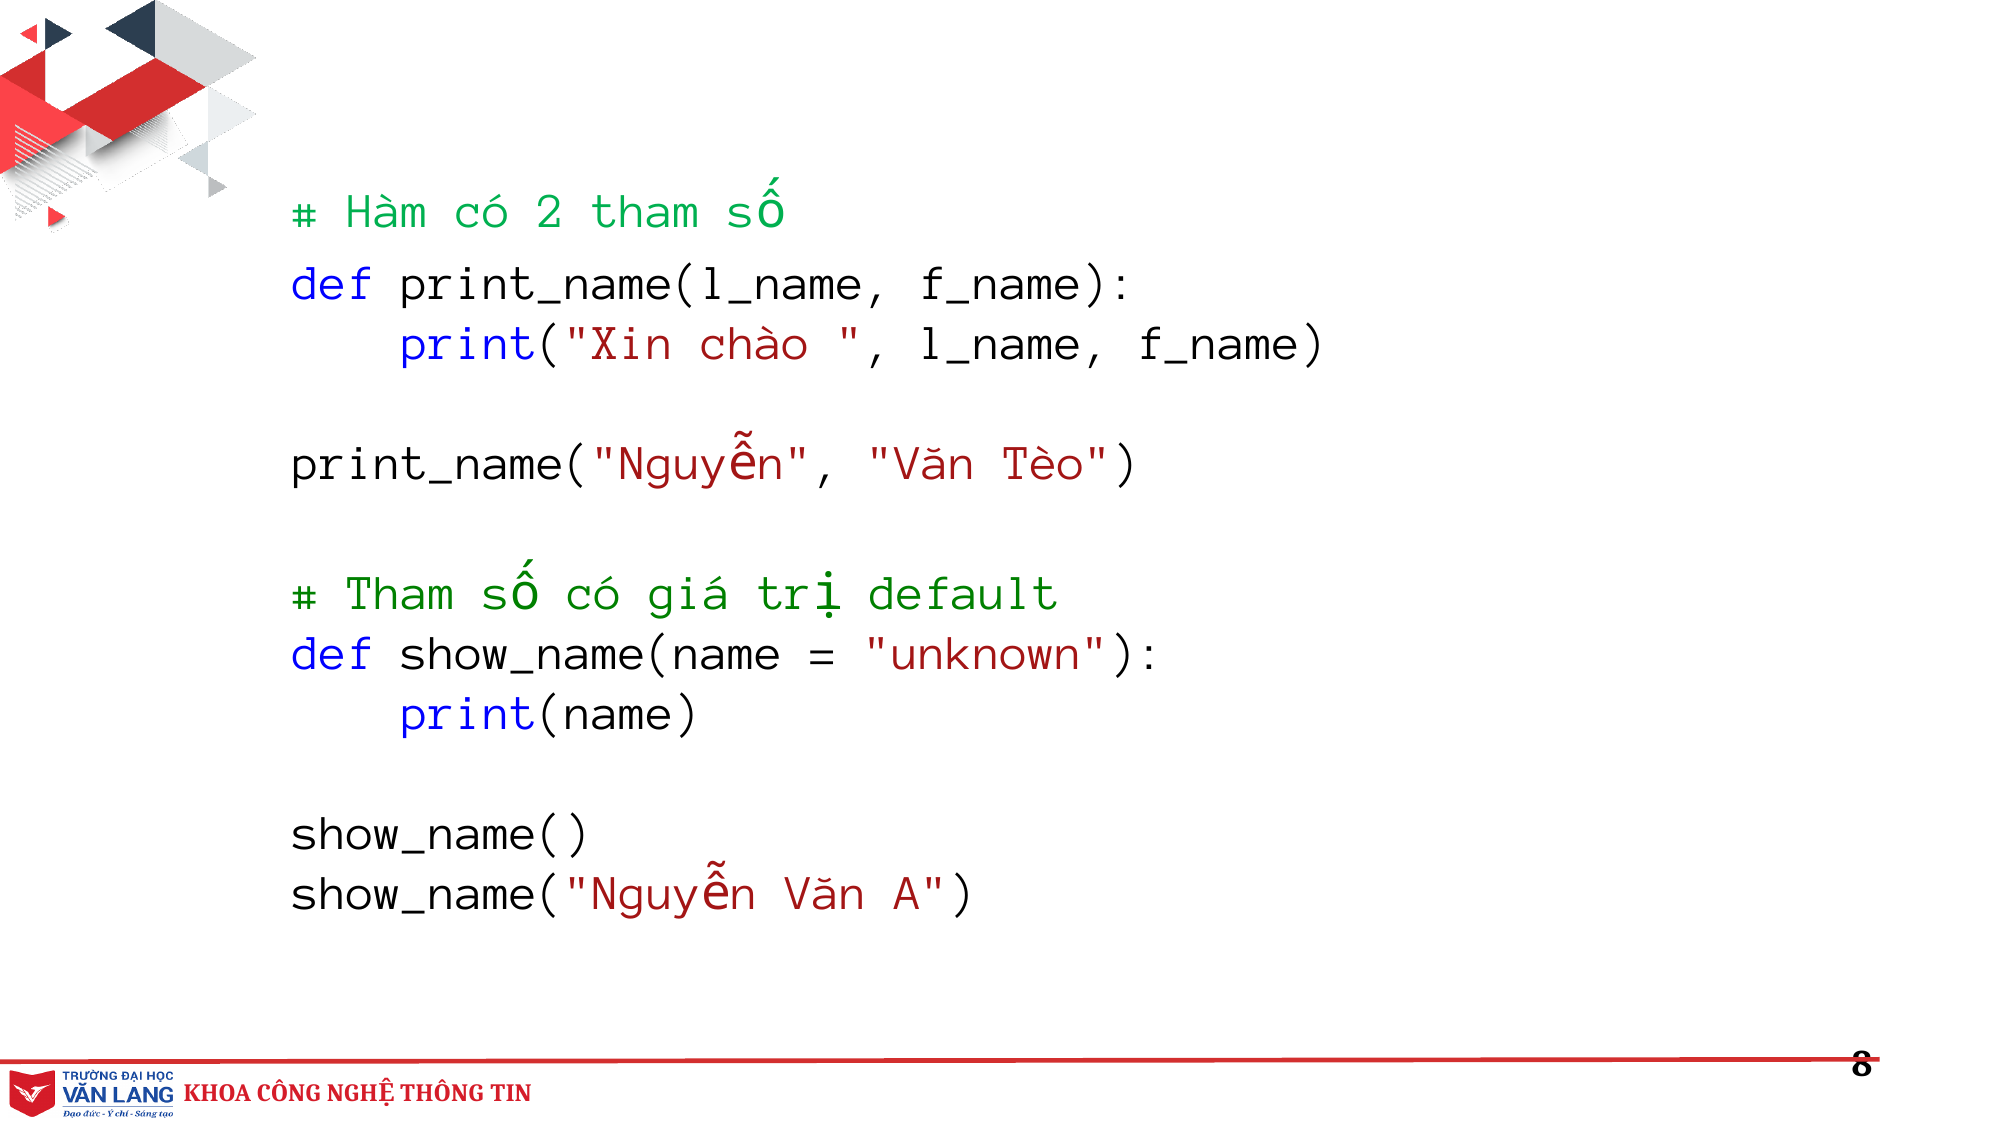

# Hàm có 2 tham số def print_name(l_name, f_name):
    print("Xin chào ", l_name, f_name)
print_name("Nguyễn", "Văn Tèo")

# Tham số có giá trị default
def show_name(name = "unknown"):
    print(name)
show_name()
show_name("Nguyễn Văn A")